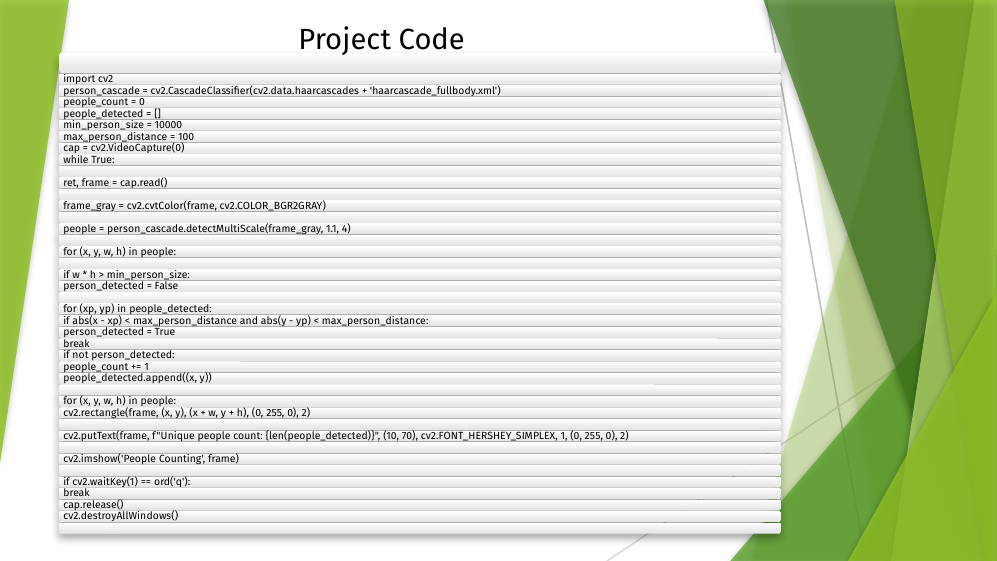

Project Code

import cv2
person_cascade = cv2.CascadeClassifier(cv2.data.haarcascades + 'haarcascade_fullbody.xml')
people_count = 0
people_detected = []
min_person_size = 10000
max_person_distance = 100
cap = cv2.VideoCapture(0)
while True:

ret, frame = cap.read()

frame_gray = cv2.cvtColor(frame, cv2.COLOR_BGR2GRAY)

people = person_cascade.detectMultiScale(frame_gray, 1.1, 4)

for (x, y, w, h) in people:

if w * h > min_person_size:
person_detected = False

for (xp, yp) in people_detected:
if abs(x - xp) < max_person_distance and abs(y - yp) < max_person_distance:
person_detected = True
break
if not person_detected:
people_count += 1
people_detected.append((x, y))

for (x, y, w, h) in people:
cv2.rectangle(frame, (x, y), (x + w, y + h), (0, 255, 0), 2)

cv2.putText(frame, f"Unique people count: {len(people_detected)}", (10, 70), cv2.FONT_HERSHEY_SIMPLEX, 1, (0, 255, 0), 2)

cv2.imshow('People Counting', frame)

if cv2.waitKey(1) == ord('q'):
break
cap.release()
cv2.destroyAllWindows()